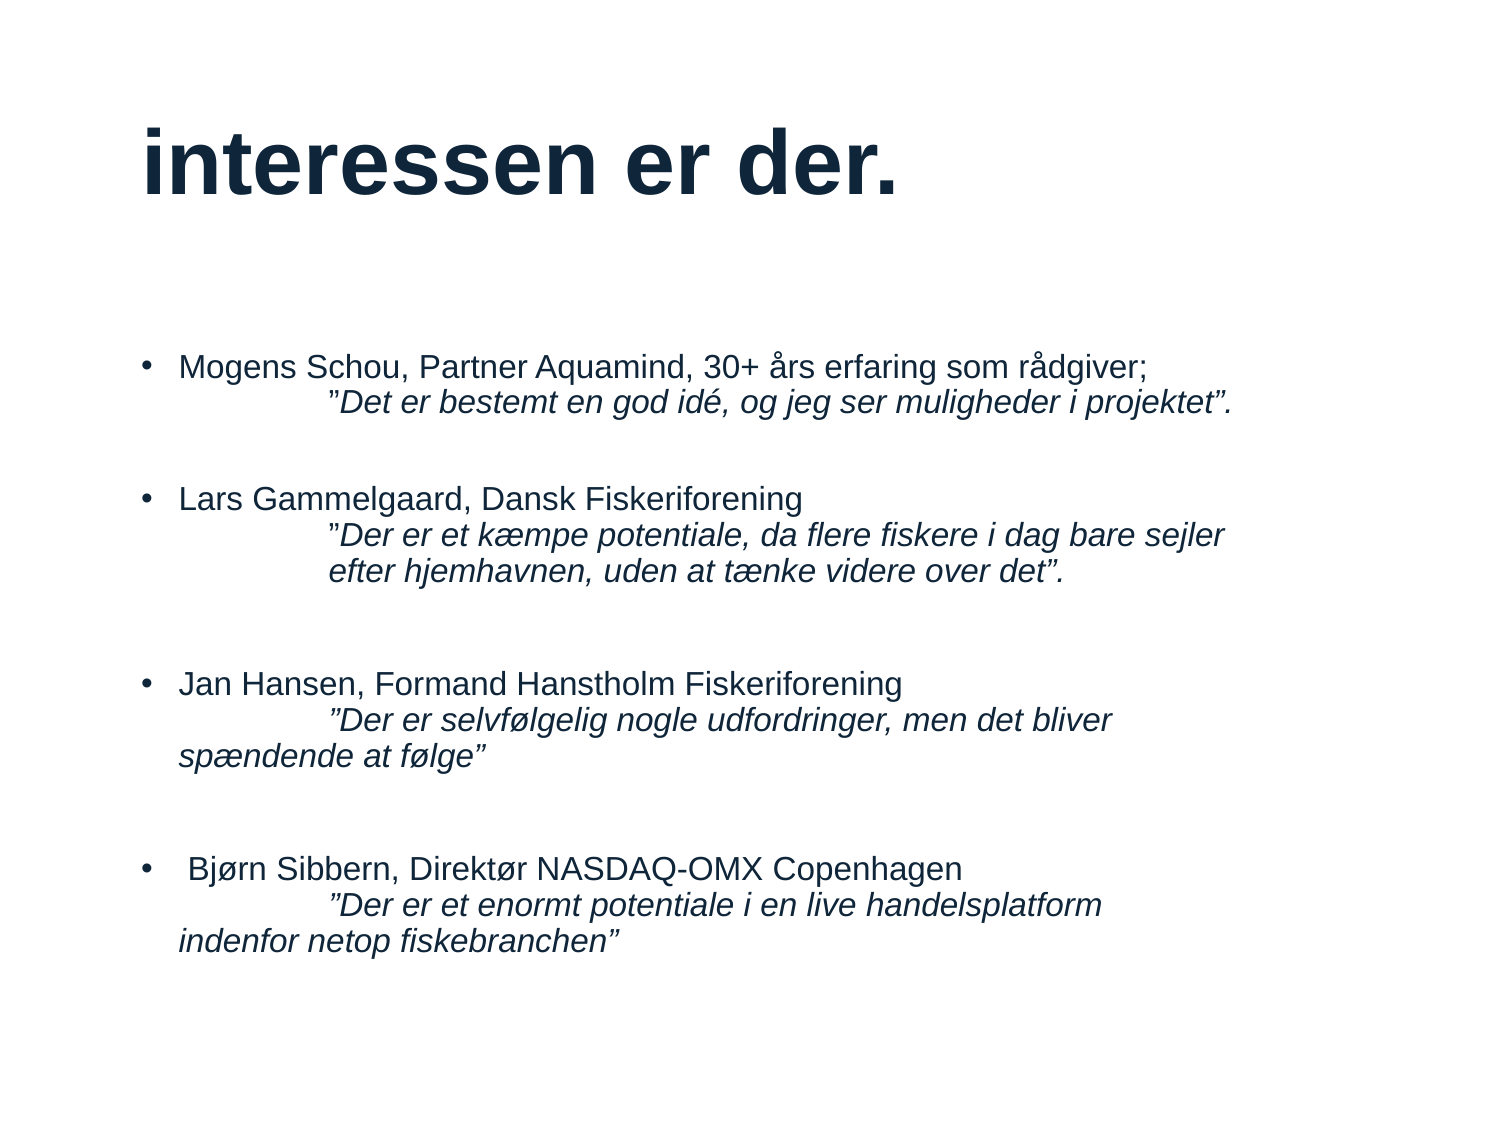

interessen er der.
Mogens Schou, Partner Aquamind, 30+ års erfaring som rådgiver;
	”Det er bestemt en god idé, og jeg ser muligheder i projektet”.
Lars Gammelgaard, Dansk Fiskeriforening
	”Der er et kæmpe potentiale, da flere fiskere i dag bare sejler 	efter hjemhavnen, uden at tænke videre over det”.

Jan Hansen, Formand Hanstholm Fiskeriforening
	”Der er selvfølgelig nogle udfordringer, men det bliver 	spændende at følge”

 Bjørn Sibbern, Direktør NASDAQ-OMX Copenhagen
	”Der er et enormt potentiale i en live handelsplatform 	indenfor netop fiskebranchen”